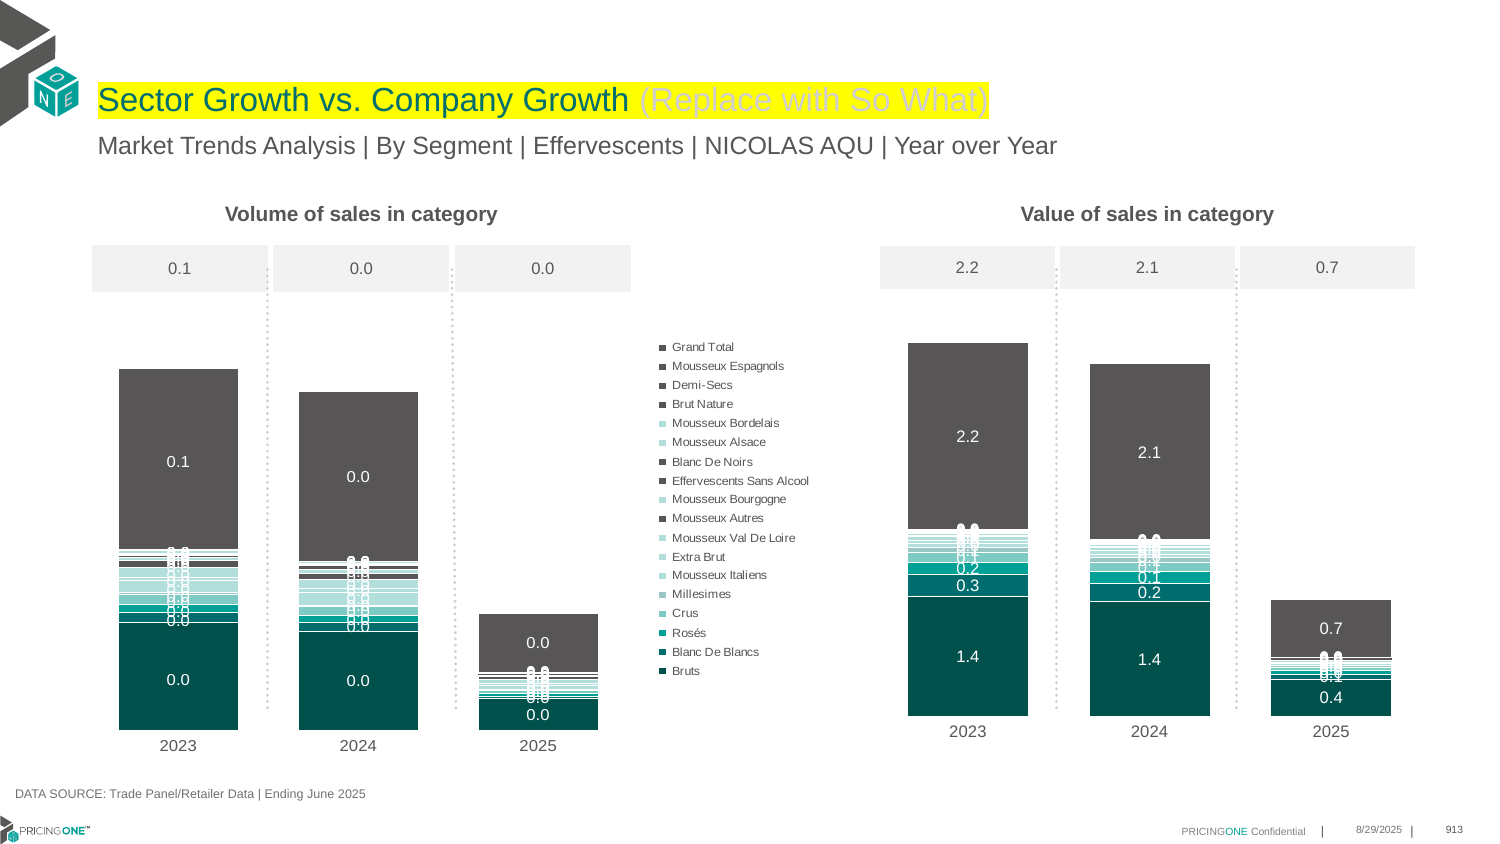

# Sector Growth vs. Company Growth (Replace with So What)
Market Trends Analysis | By Segment | Effervescents | NICOLAS AQU | Year over Year
| Value of sales in category |  |  |
| --- | --- | --- |
| 2.2 | 2.1 | 0.7 |
| Volume of sales in category |  |  |
| --- | --- | --- |
| 0.1 | 0.0 | 0.0 |

### Chart

| Category | Bruts | Blanc De Blancs | Rosés | Crus | Millesimes | Mousseux Italiens | Extra Brut | Mousseux Val De Loire | Mousseux Autres | Mousseux Bourgogne | Effervescents Sans Alcool | Blanc De Noirs | Mousseux Alsace | Mousseux Bordelais | Brut Nature | Demi-Secs | Mousseux Espagnols | Grand Total |
|---|---|---|---|---|---|---|---|---|---|---|---|---|---|---|---|---|---|---|
| 2023 | 1.432541 | 0.25318 | 0.153713 | 0.111153 | 0.066198 | 0.044212 | 0.041107 | 0.038618 | 0.018072 | 0.016326 | 0.007006 | 0.011775 | 0.008924 | 0.010726 | 0.009647 | 0.004799 | 0.0 | 2.227997 |
| 2024 | 1.373002 | 0.214512 | 0.138009 | 0.104629 | 0.060976 | 0.042538 | 0.039439 | 0.03538 | 0.020373 | 0.018431 | 0.018206 | 0.012453 | 0.00958 | 0.007537 | 0.006099 | 0.003375 | 0.0 | 2.104539 |
| 2025 | 0.438805 | 0.063039 | 0.047186 | 0.034653 | 0.022154 | 0.016325 | 0.020386 | 0.015382 | 0.009486 | 0.005864 | 0.010275 | 0.00347 | 0.004093 | 0.002287 | 0.003171 | 0.000818 | 2.9e-05 | 0.697423 |

### Chart

| Category | Bruts | Blanc De Blancs | Rosés | Crus | Millesimes | Mousseux Italiens | Extra Brut | Mousseux Val De Loire | Mousseux Autres | Mousseux Bourgogne | Effervescents Sans Alcool | Blanc De Noirs | Mousseux Alsace | Mousseux Bordelais | Brut Nature | Demi-Secs | Mousseux Espagnols | Grand Total |
|---|---|---|---|---|---|---|---|---|---|---|---|---|---|---|---|---|---|---|
| 2023 | 0.029881 | 0.002737 | 0.002296 | 0.002813 | 0.000392 | 0.003347 | 0.001043 | 0.002737 | 0.001776 | 0.000989 | 0.000423 | 0.000269 | 0.000382 | 0.000805 | 0.000161 | 0.000103 | 0.0 | 0.050154 |
| 2024 | 0.027543 | 0.002286 | 0.001988 | 0.002595 | 0.000331 | 0.003587 | 0.000966 | 0.002404 | 0.001873 | 0.001126 | 0.000897 | 0.00027 | 0.000411 | 0.000509 | 9.3e-05 | 7.8e-05 | 0.0 | 0.046957 |
| 2025 | 0.008857 | 0.000744 | 0.000709 | 0.000859 | 0.000128 | 0.001329 | 0.000455 | 0.001009 | 0.000876 | 0.000323 | 0.000478 | 7.2e-05 | 0.000173 | 0.000149 | 5.3e-05 | 2.2e-05 | 2e-06 | 0.016238 |
DATA SOURCE: Trade Panel/Retailer Data | Ending June 2025

8/29/2025
913